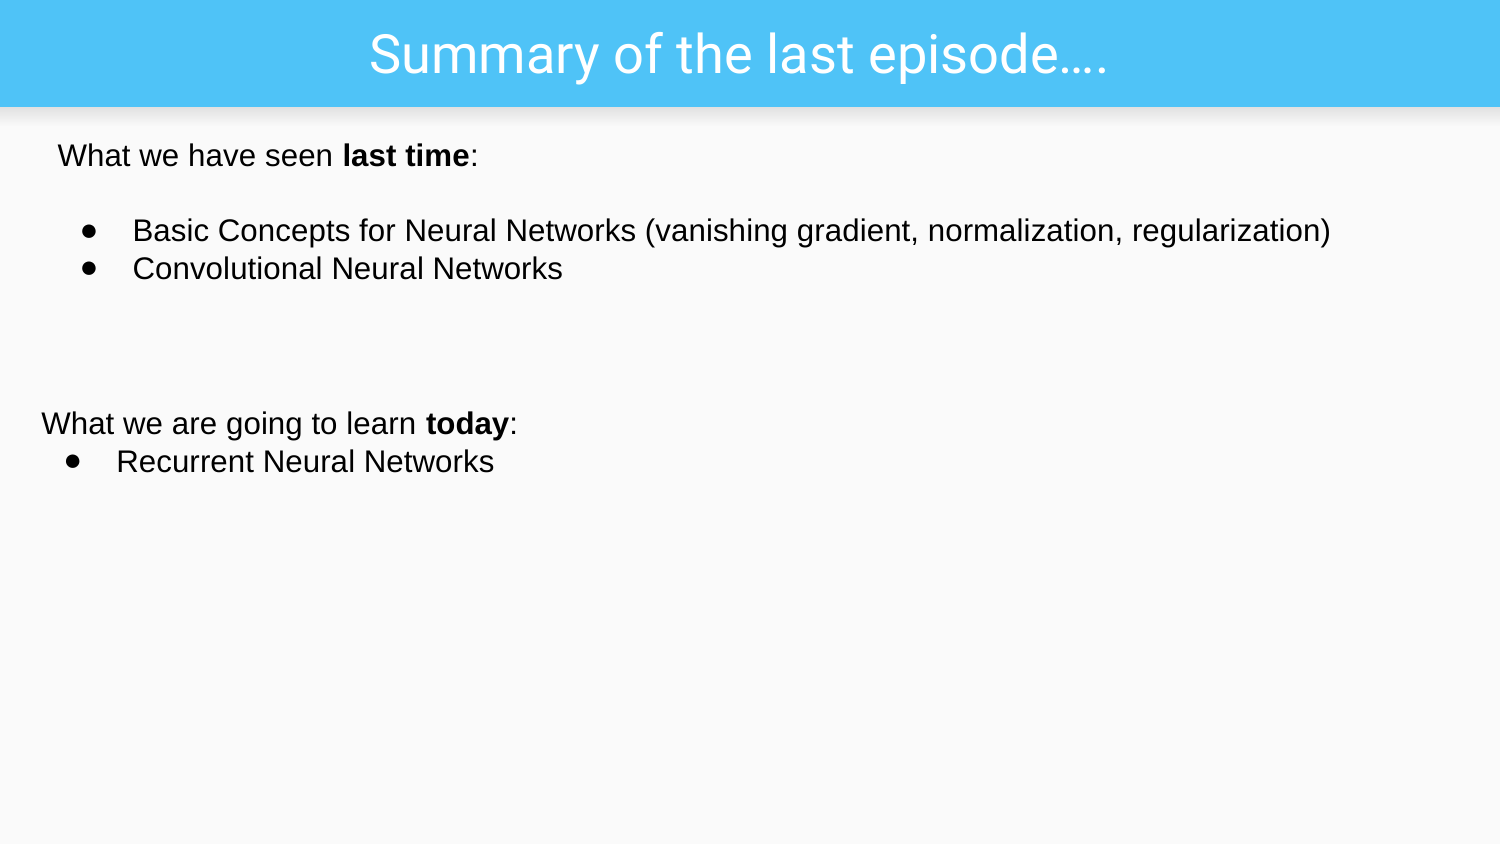

# Summary of the last episode….
What we have seen last time:

Basic Concepts for Neural Networks (vanishing gradient, normalization, regularization)
Convolutional Neural Networks

What we are going to learn today:
Recurrent Neural Networks